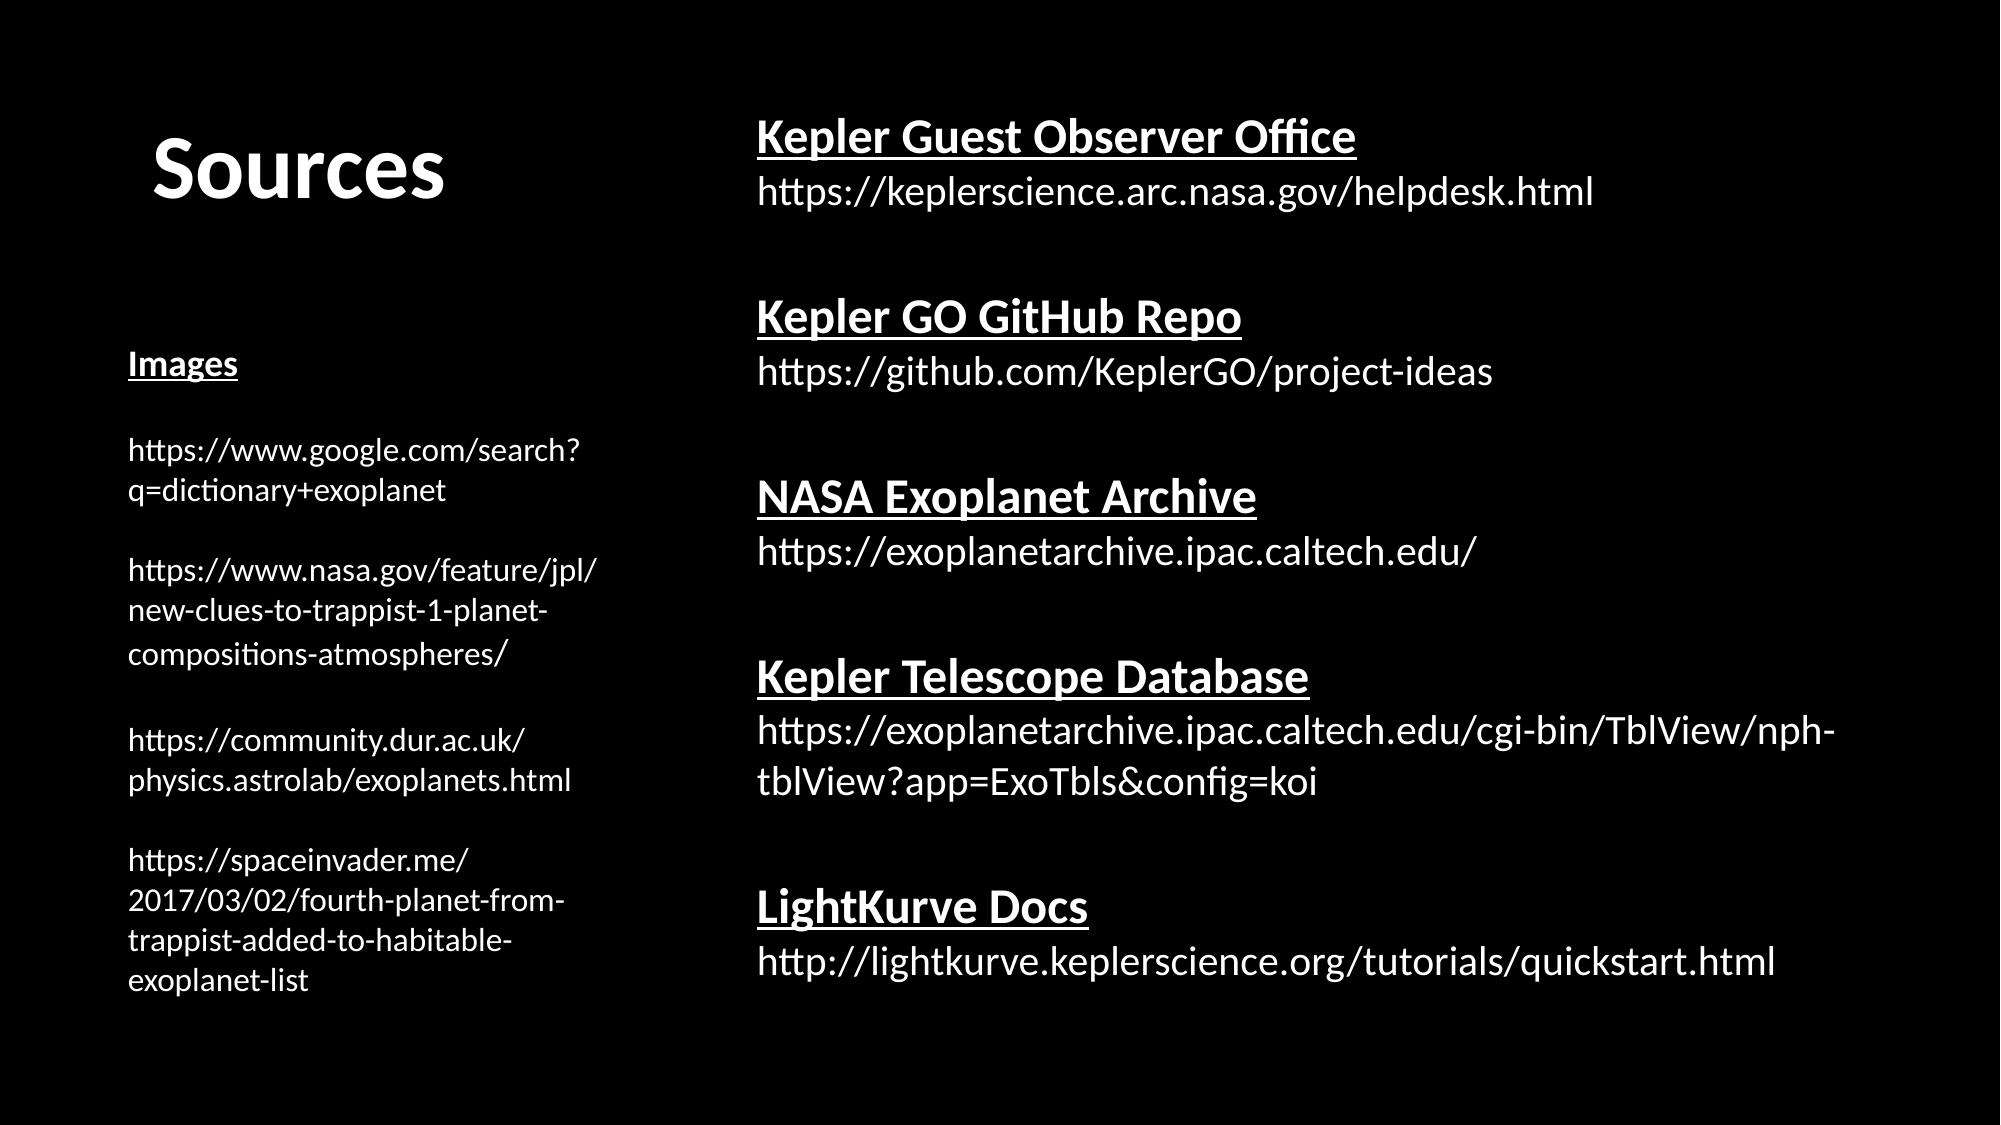

# Sources
Kepler Guest Observer Office
https://keplerscience.arc.nasa.gov/helpdesk.html

Kepler GO GitHub Repo
https://github.com/KeplerGO/project-ideas

NASA Exoplanet Archive
https://exoplanetarchive.ipac.caltech.edu/

Kepler Telescope Database
https://exoplanetarchive.ipac.caltech.edu/cgi-bin/TblView/nph-tblView?app=ExoTbls&config=koi

LightKurve Docs
http://lightkurve.keplerscience.org/tutorials/quickstart.html
Images

https://www.google.com/search?q=dictionary+exoplanet

https://www.nasa.gov/feature/jpl/new-clues-to-trappist-1-planet-compositions-atmospheres/

https://community.dur.ac.uk/physics.astrolab/exoplanets.html

https://spaceinvader.me/2017/03/02/fourth-planet-from-trappist-added-to-habitable-exoplanet-list